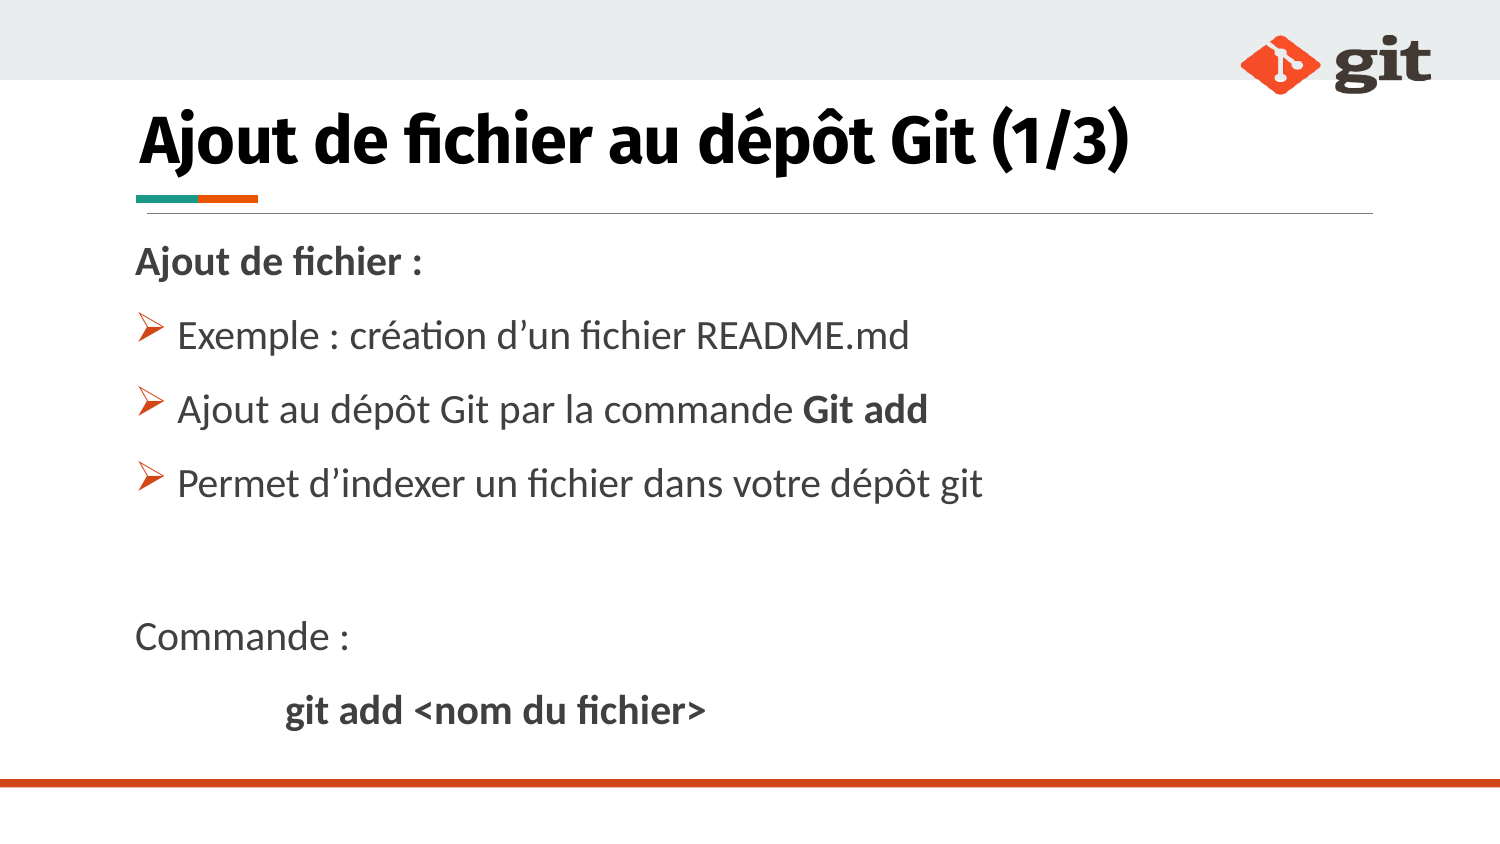

# Ajout de fichier au dépôt Git (1/3)
Ajout de fichier :
Exemple : création d’un fichier README.md
Ajout au dépôt Git par la commande Git add
Permet d’indexer un fichier dans votre dépôt git

Commande :
git add <nom du fichier>